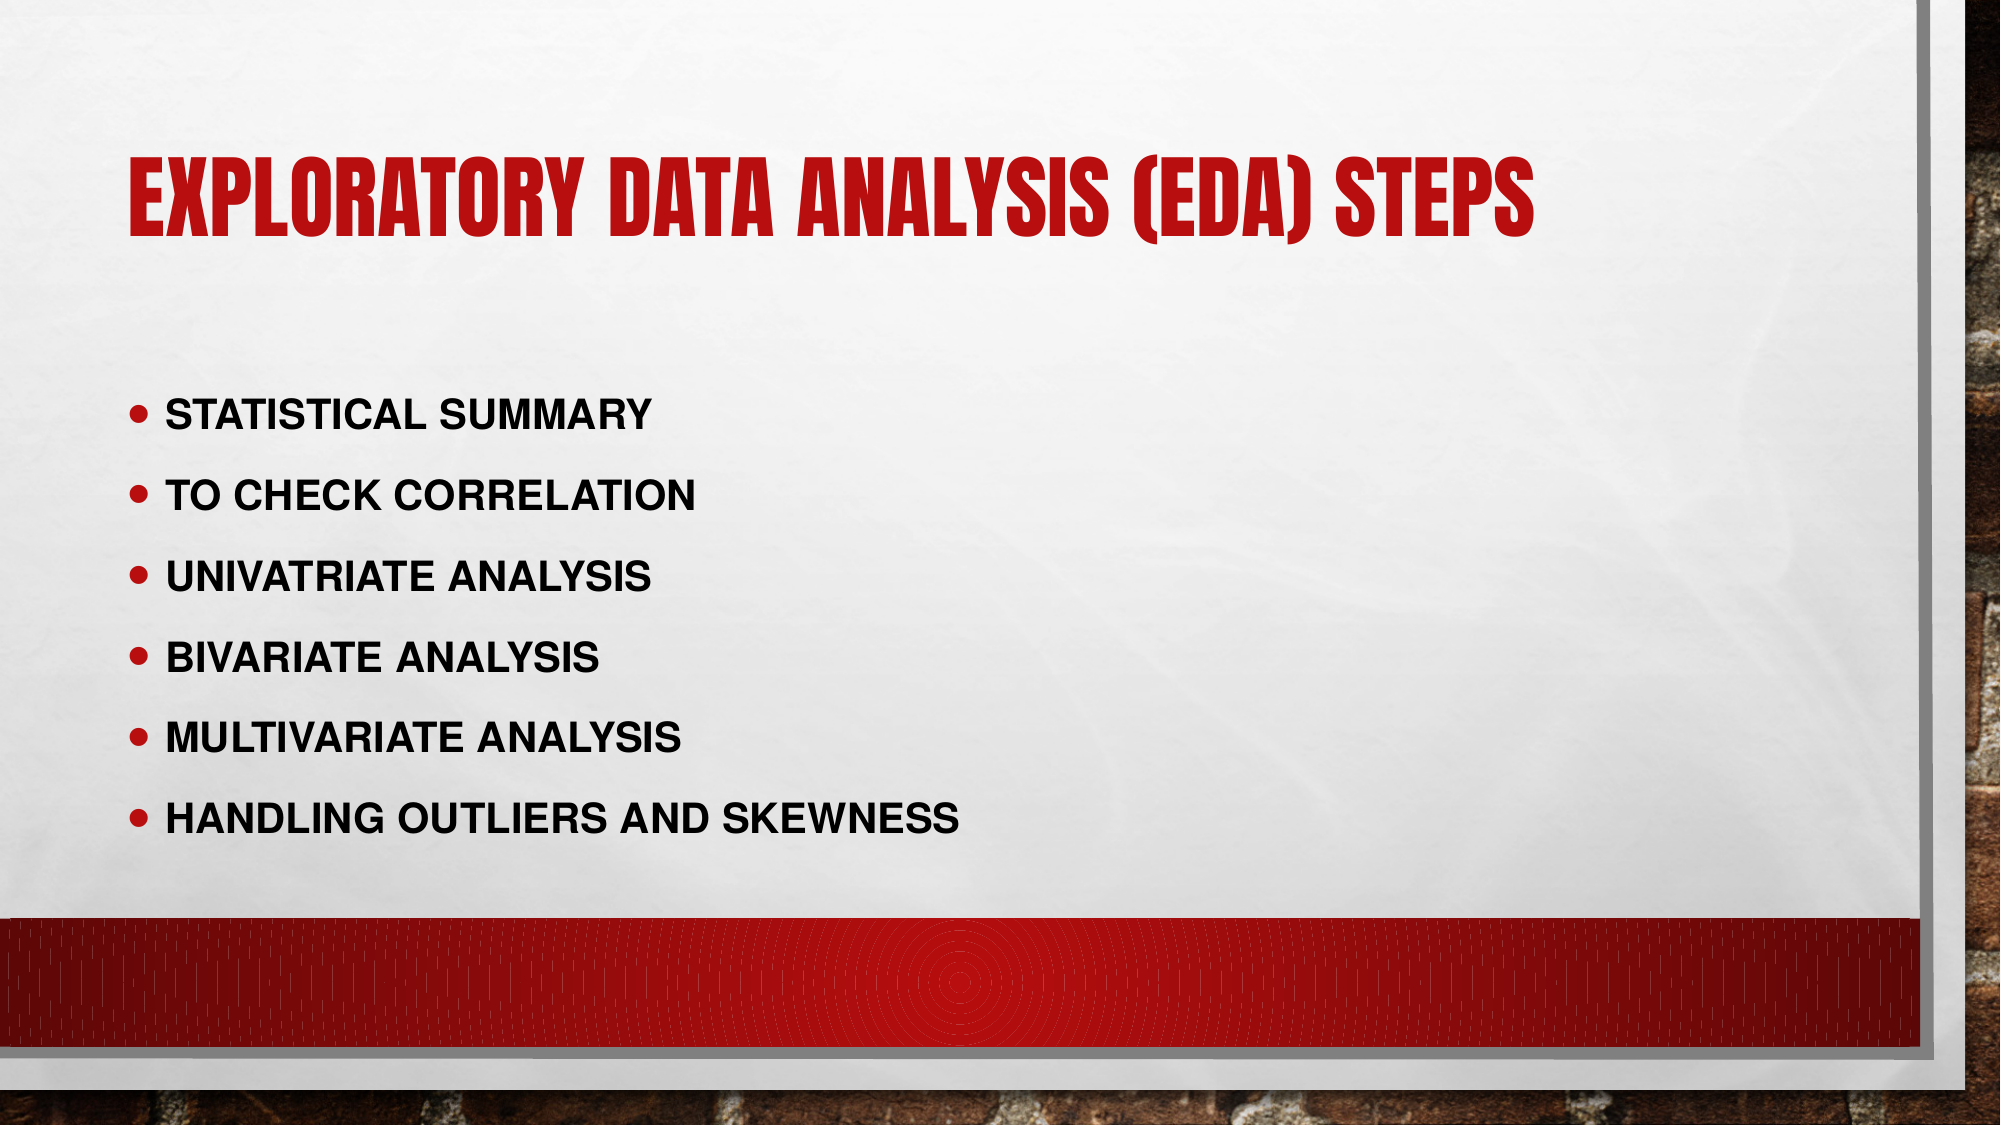

# Exploratory Data Analysis (EDA) Steps
Statistical summary
To check Correlation
Univatriate Analysis
Bivariate Analysis
Multivariate Analysis
Handling outliers and skewness